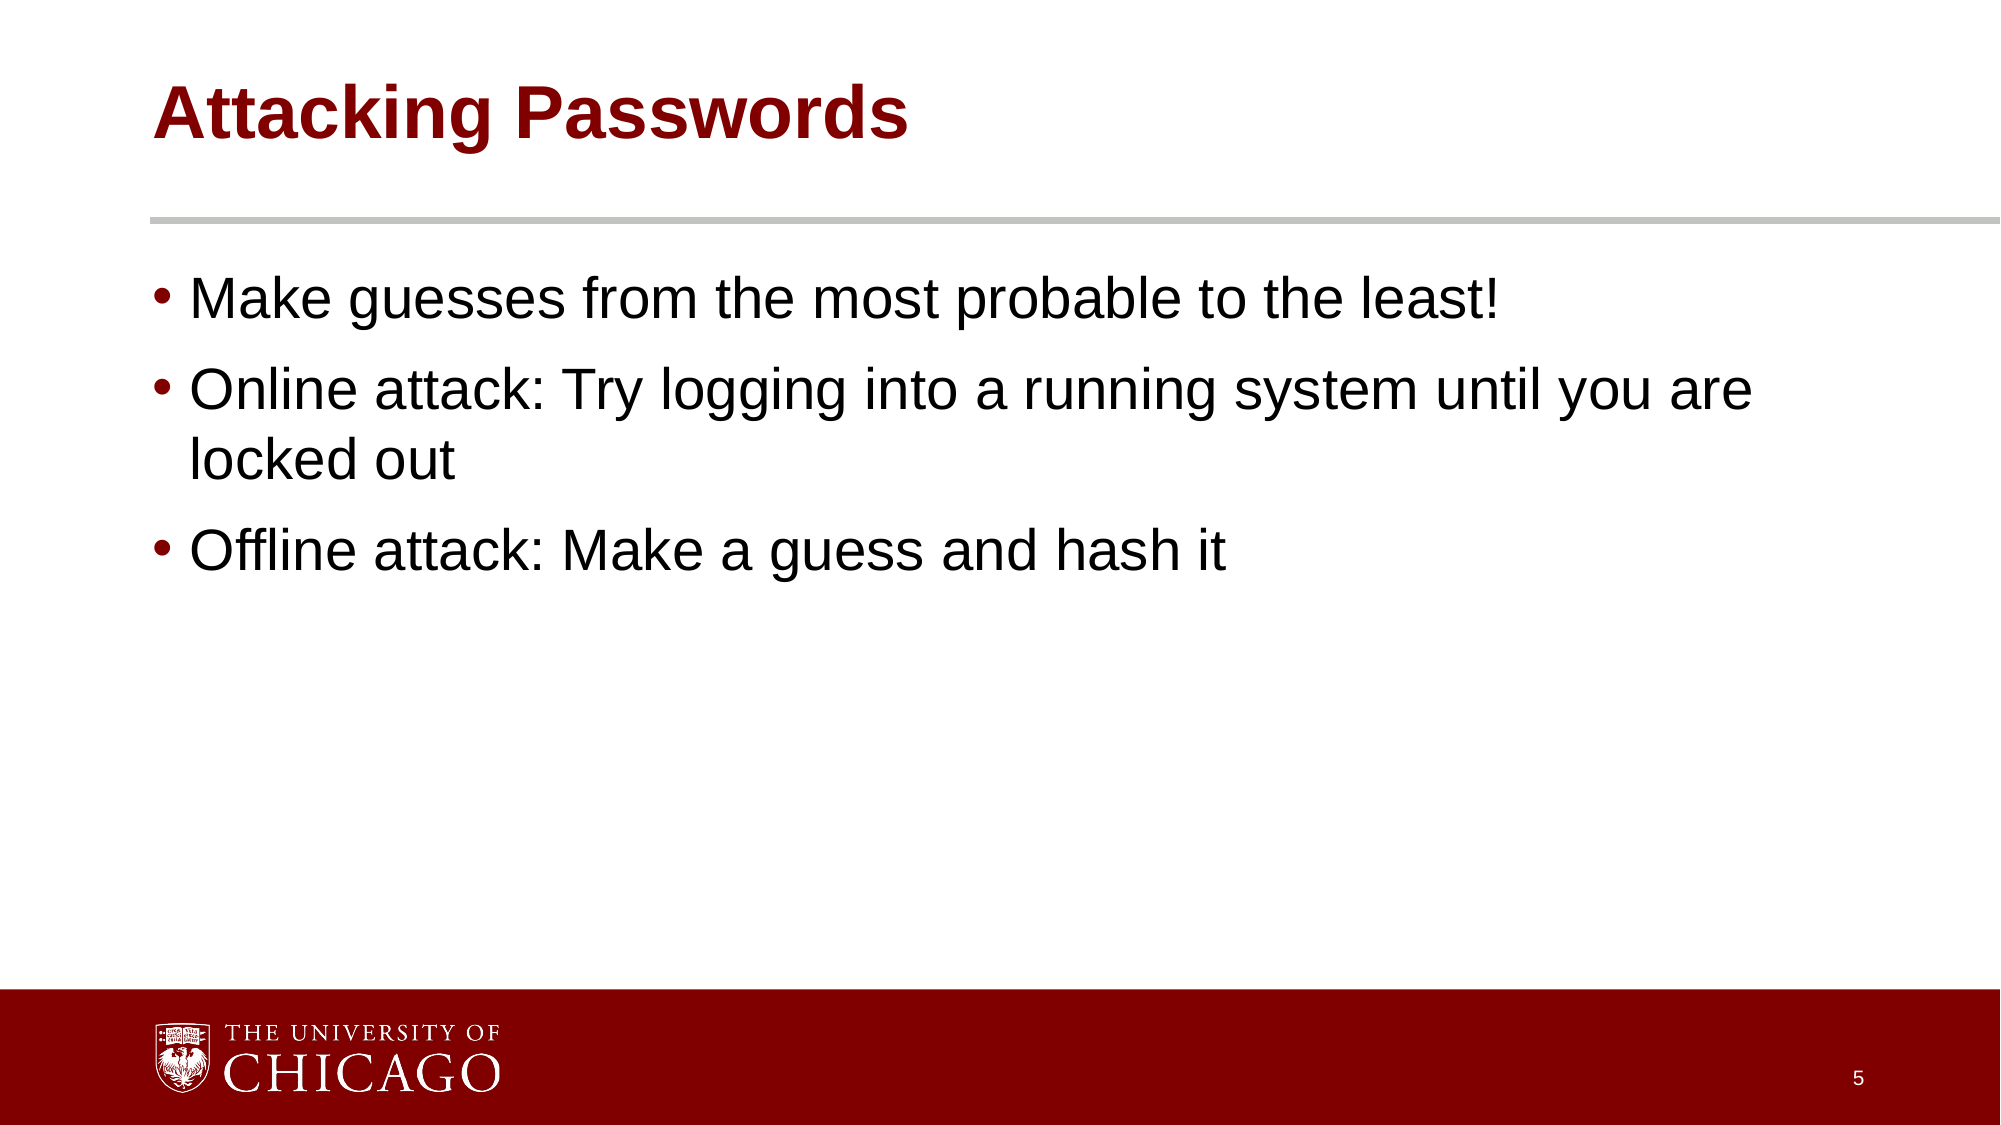

# Attacking Passwords
Make guesses from the most probable to the least!
Online attack: Try logging into a running system until you are locked out
Offline attack: Make a guess and hash it

5